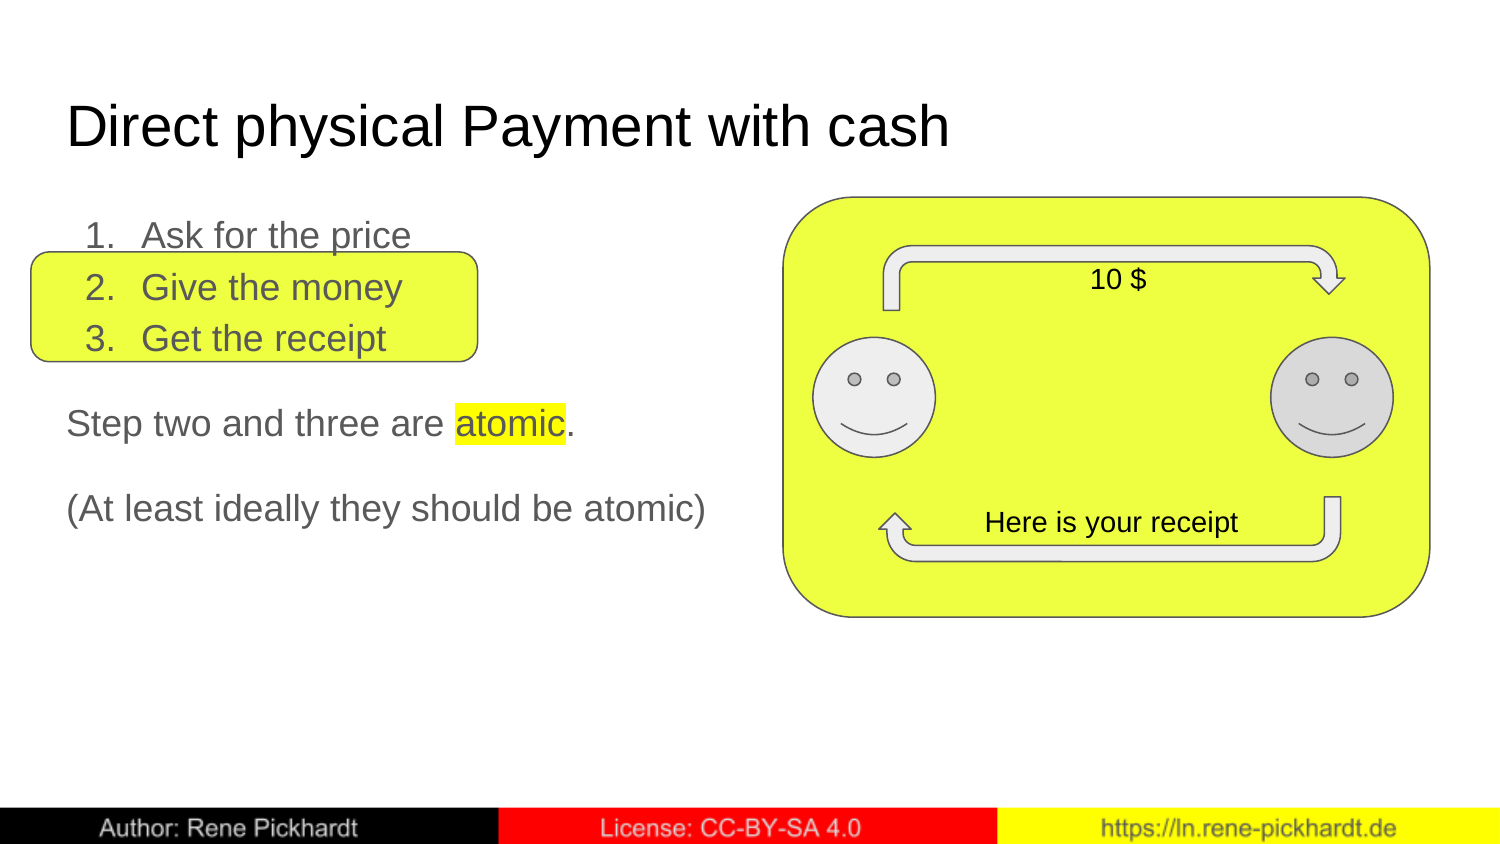

# Direct physical Payment with cash
Ask for the price
Give the money
Get the receipt
Step two and three are atomic.
(At least ideally they should be atomic)

 10 $

Here is your receipt